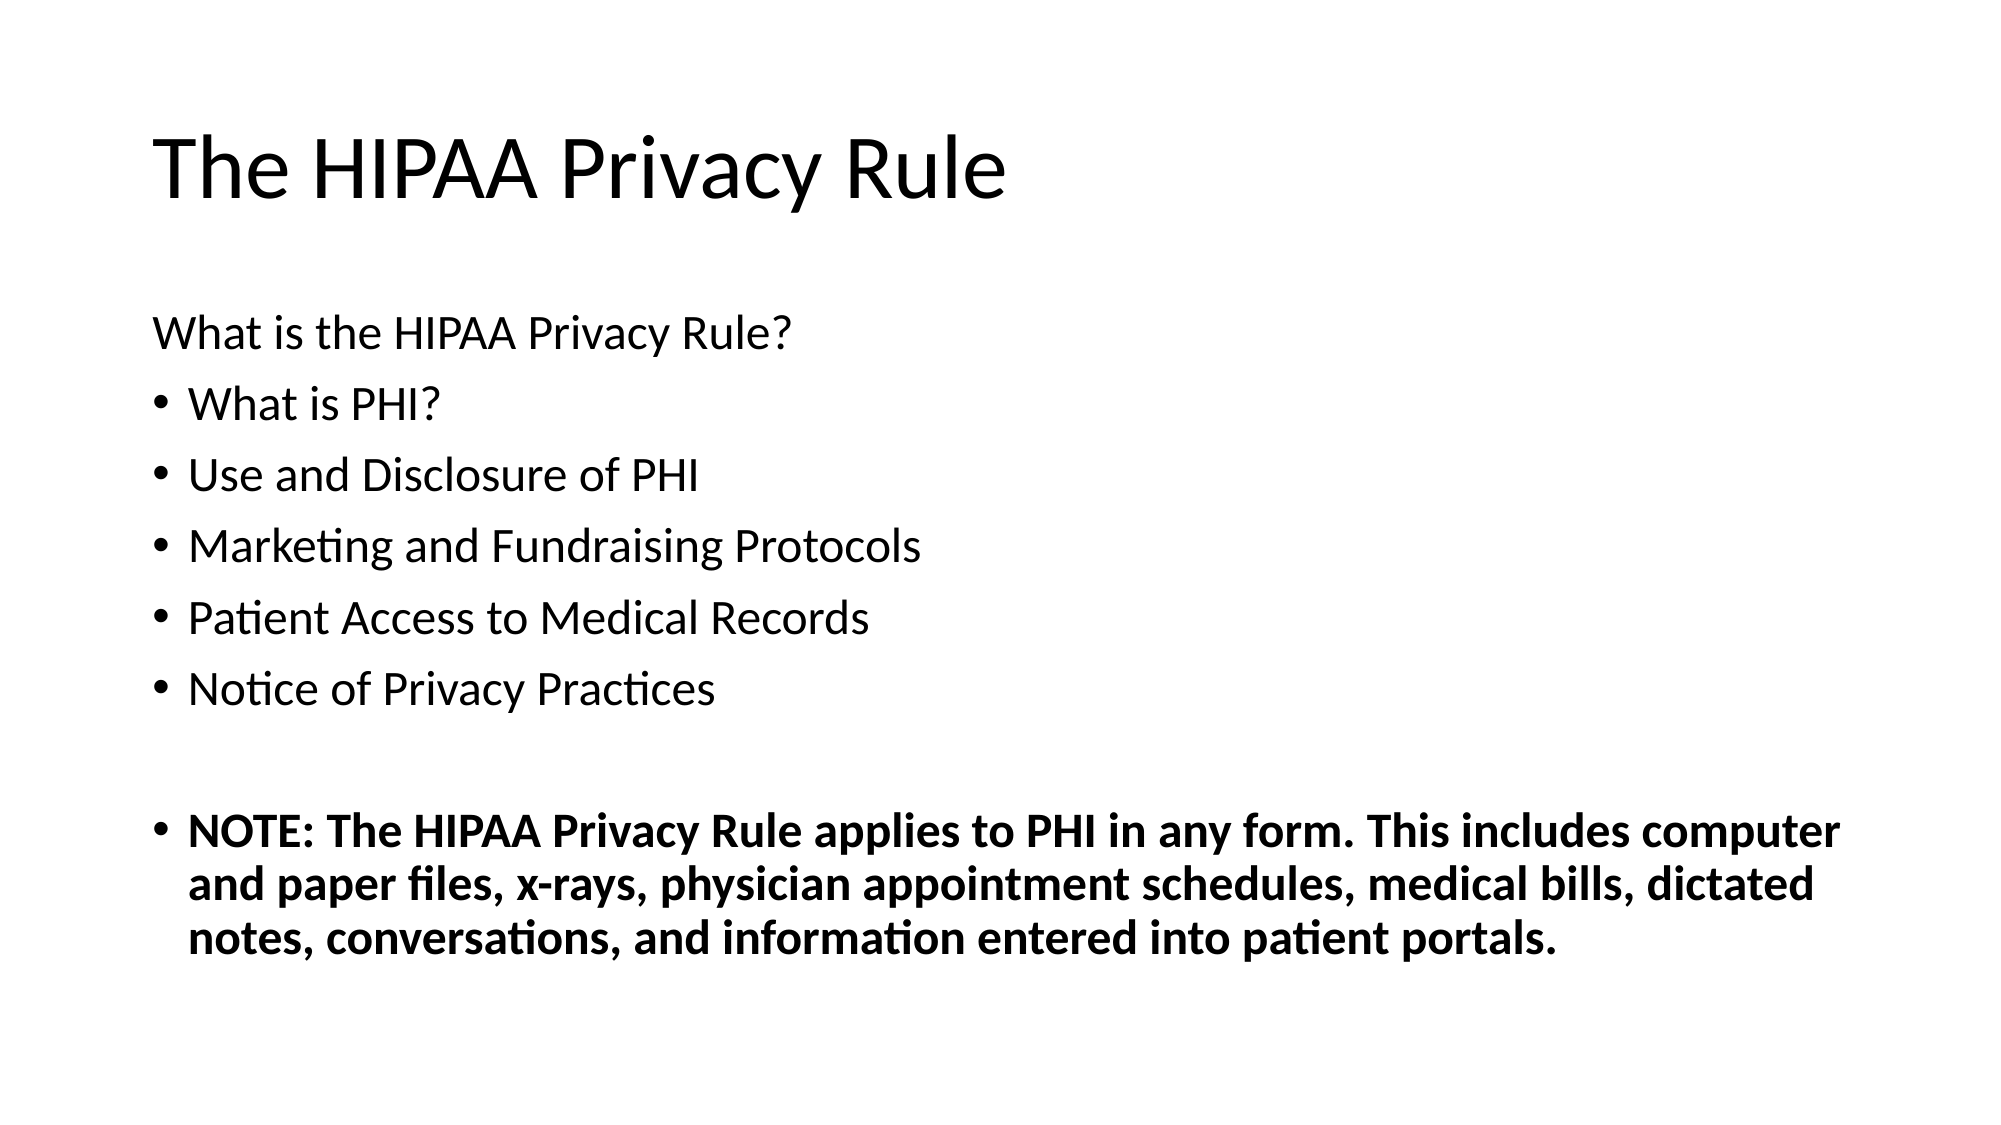

# The HIPAA Privacy Rule
What is the HIPAA Privacy Rule?
What is PHI?
Use and Disclosure of PHI
Marketing and Fundraising Protocols
Patient Access to Medical Records
Notice of Privacy Practices

NOTE: The HIPAA Privacy Rule applies to PHI in any form. This includes computer and paper files, x-rays, physician appointment schedules, medical bills, dictated notes, conversations, and information entered into patient portals.